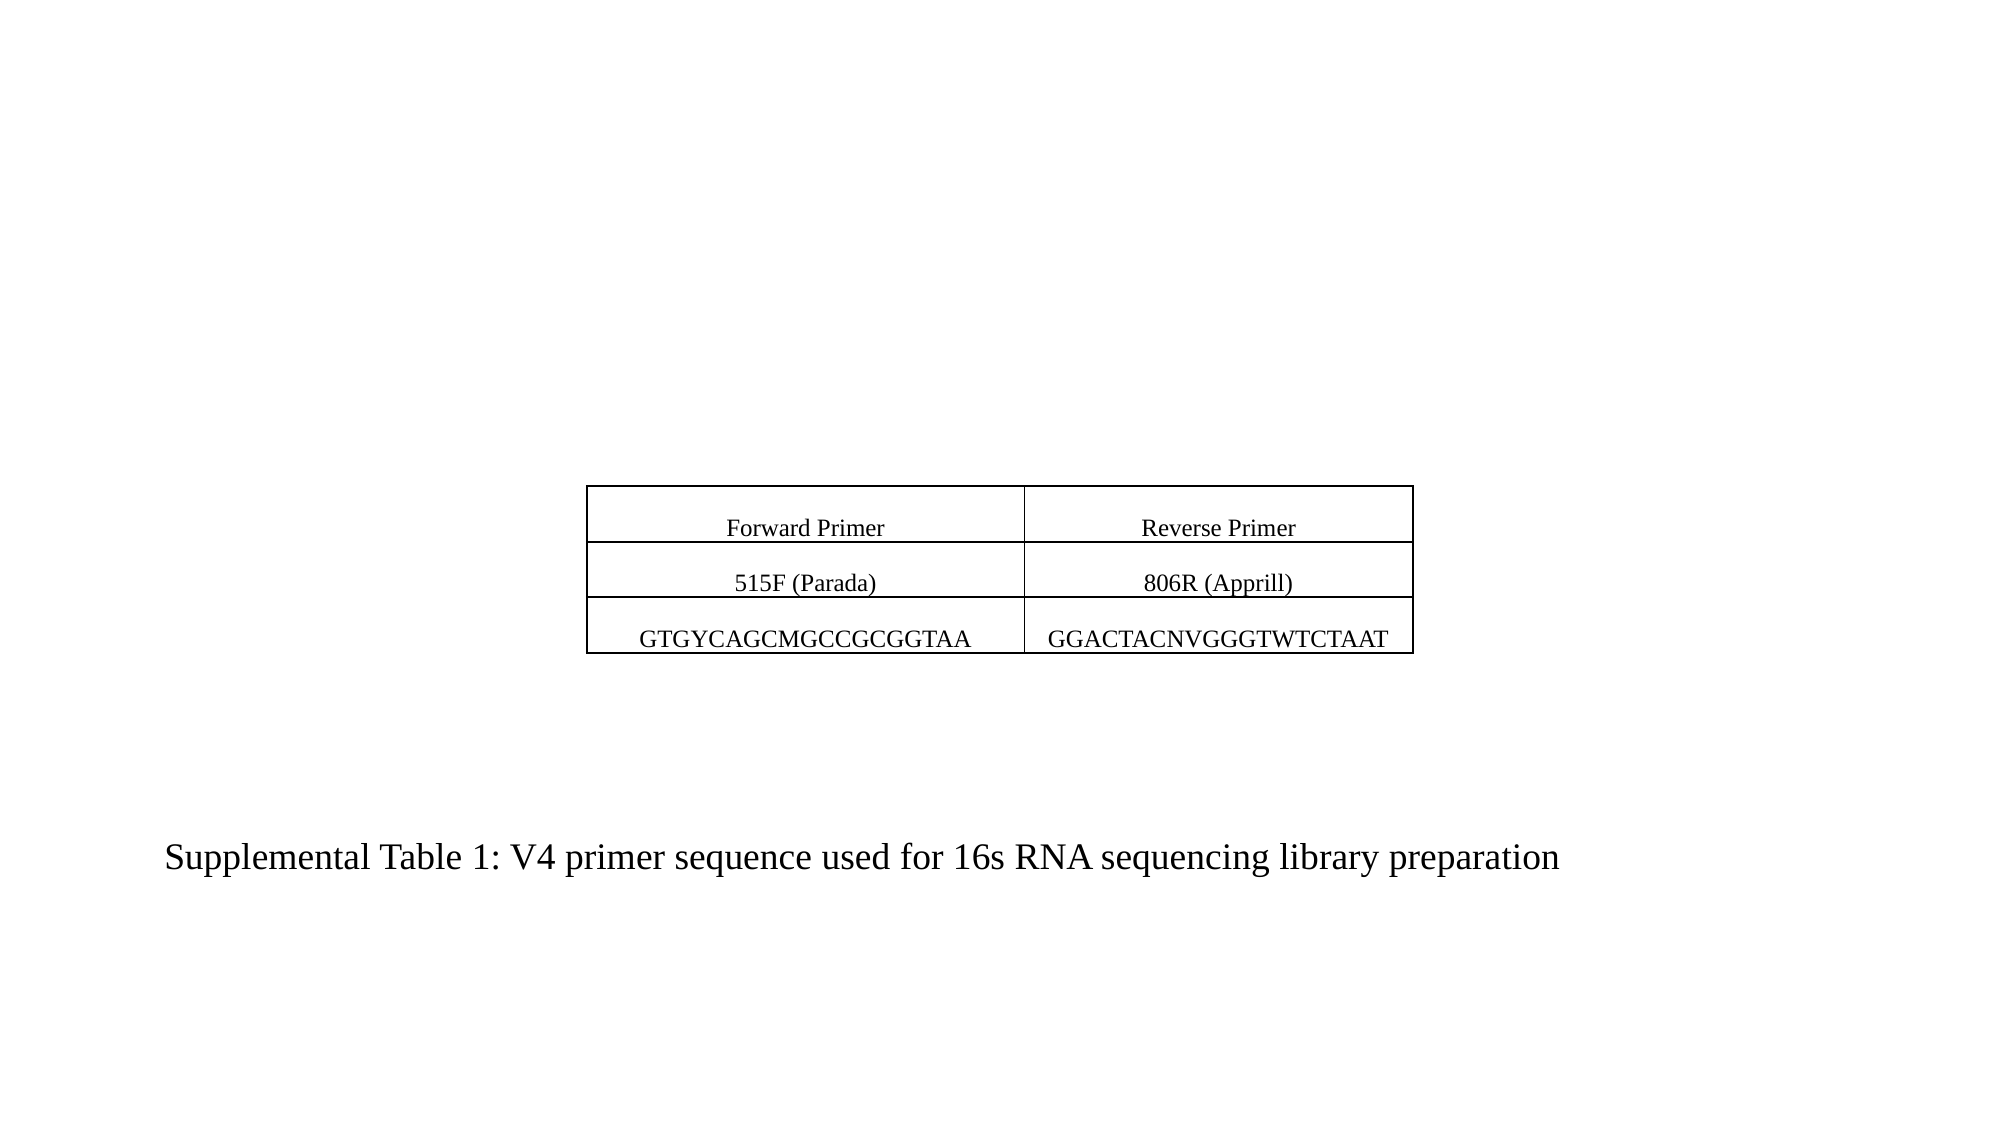

| Forward Primer | Reverse Primer |
| --- | --- |
| 515F (Parada) | 806R (Apprill) |
| GTGYCAGCMGCCGCGGTAA | GGACTACNVGGGTWTCTAAT |
Supplemental Table 1: V4 primer sequence used for 16s RNA sequencing library preparation